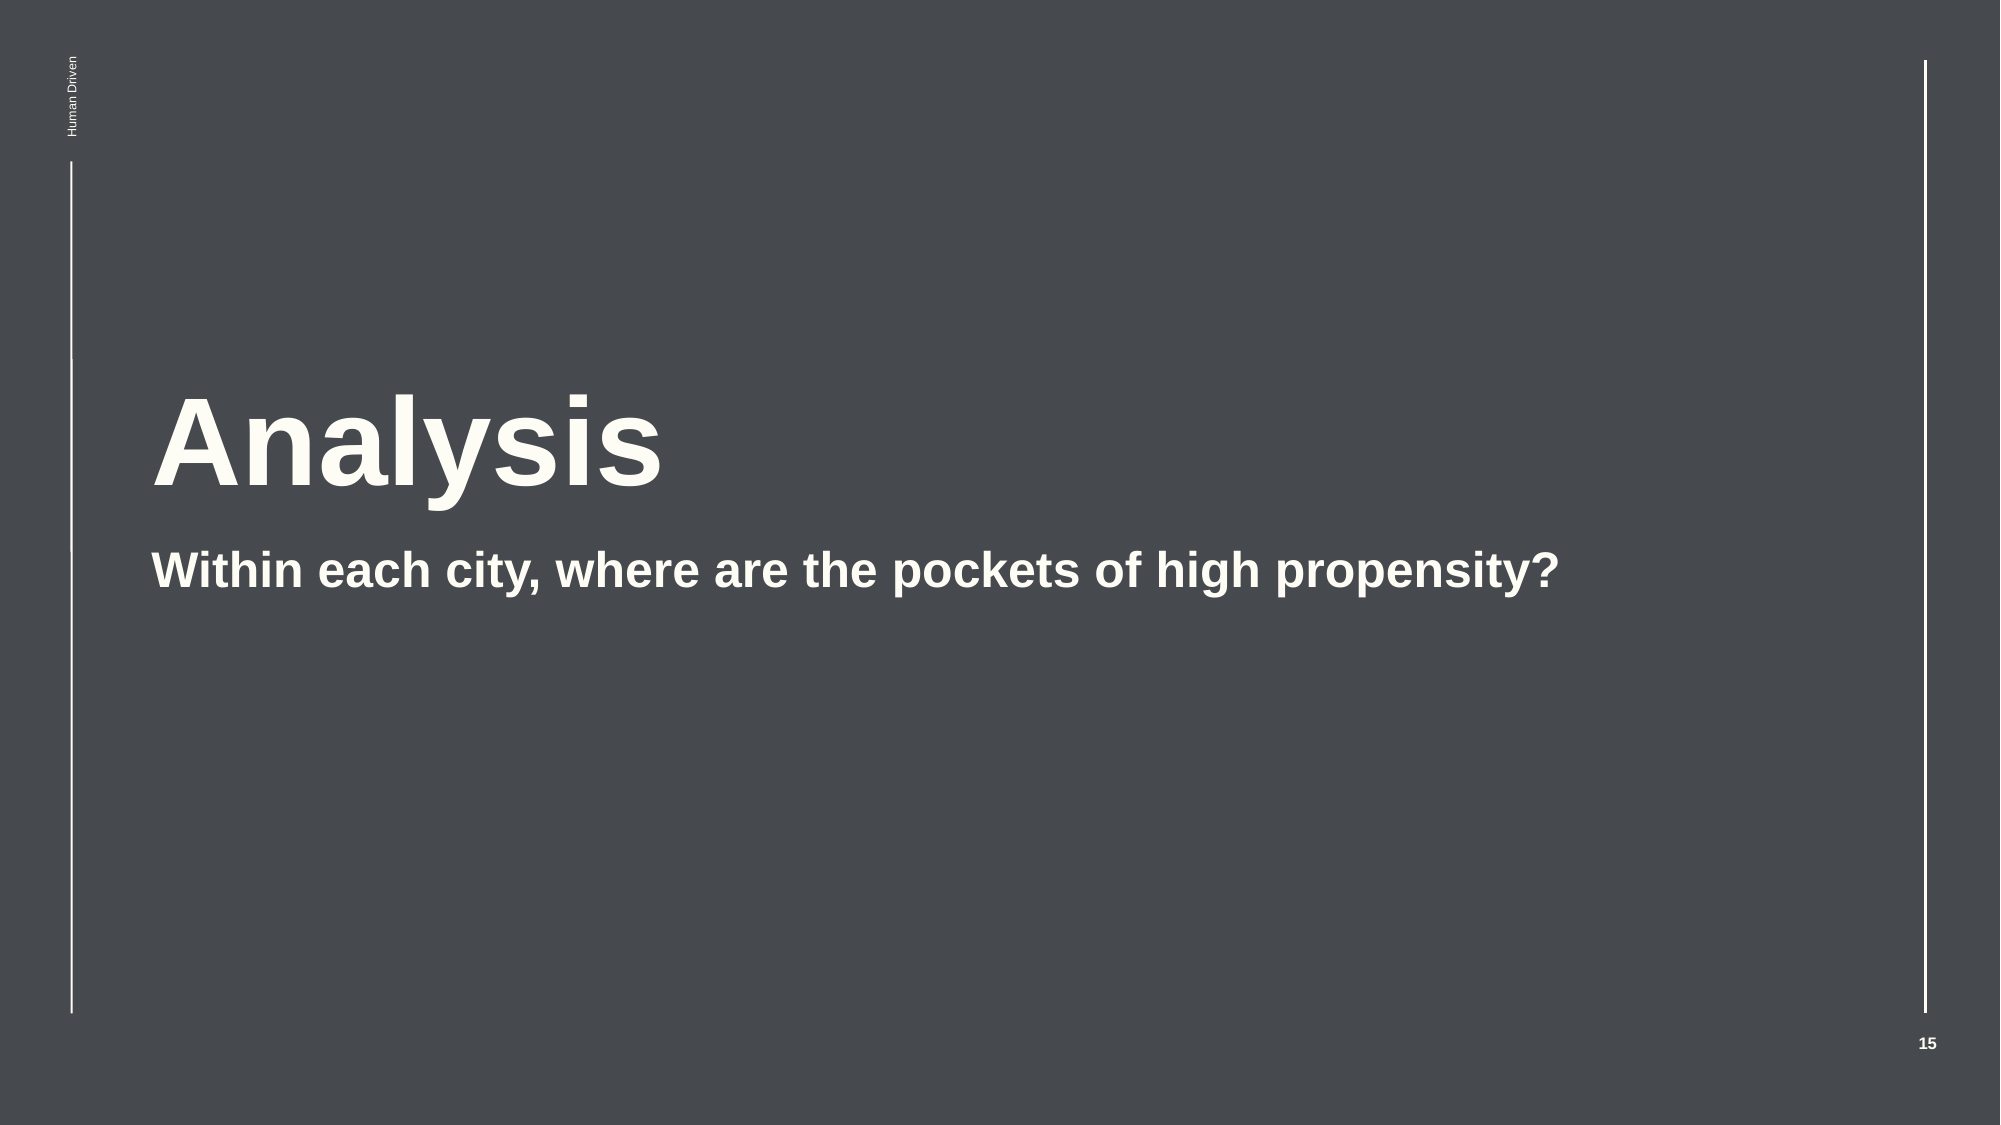

# Analysis
Within each city, where are the pockets of high propensity?